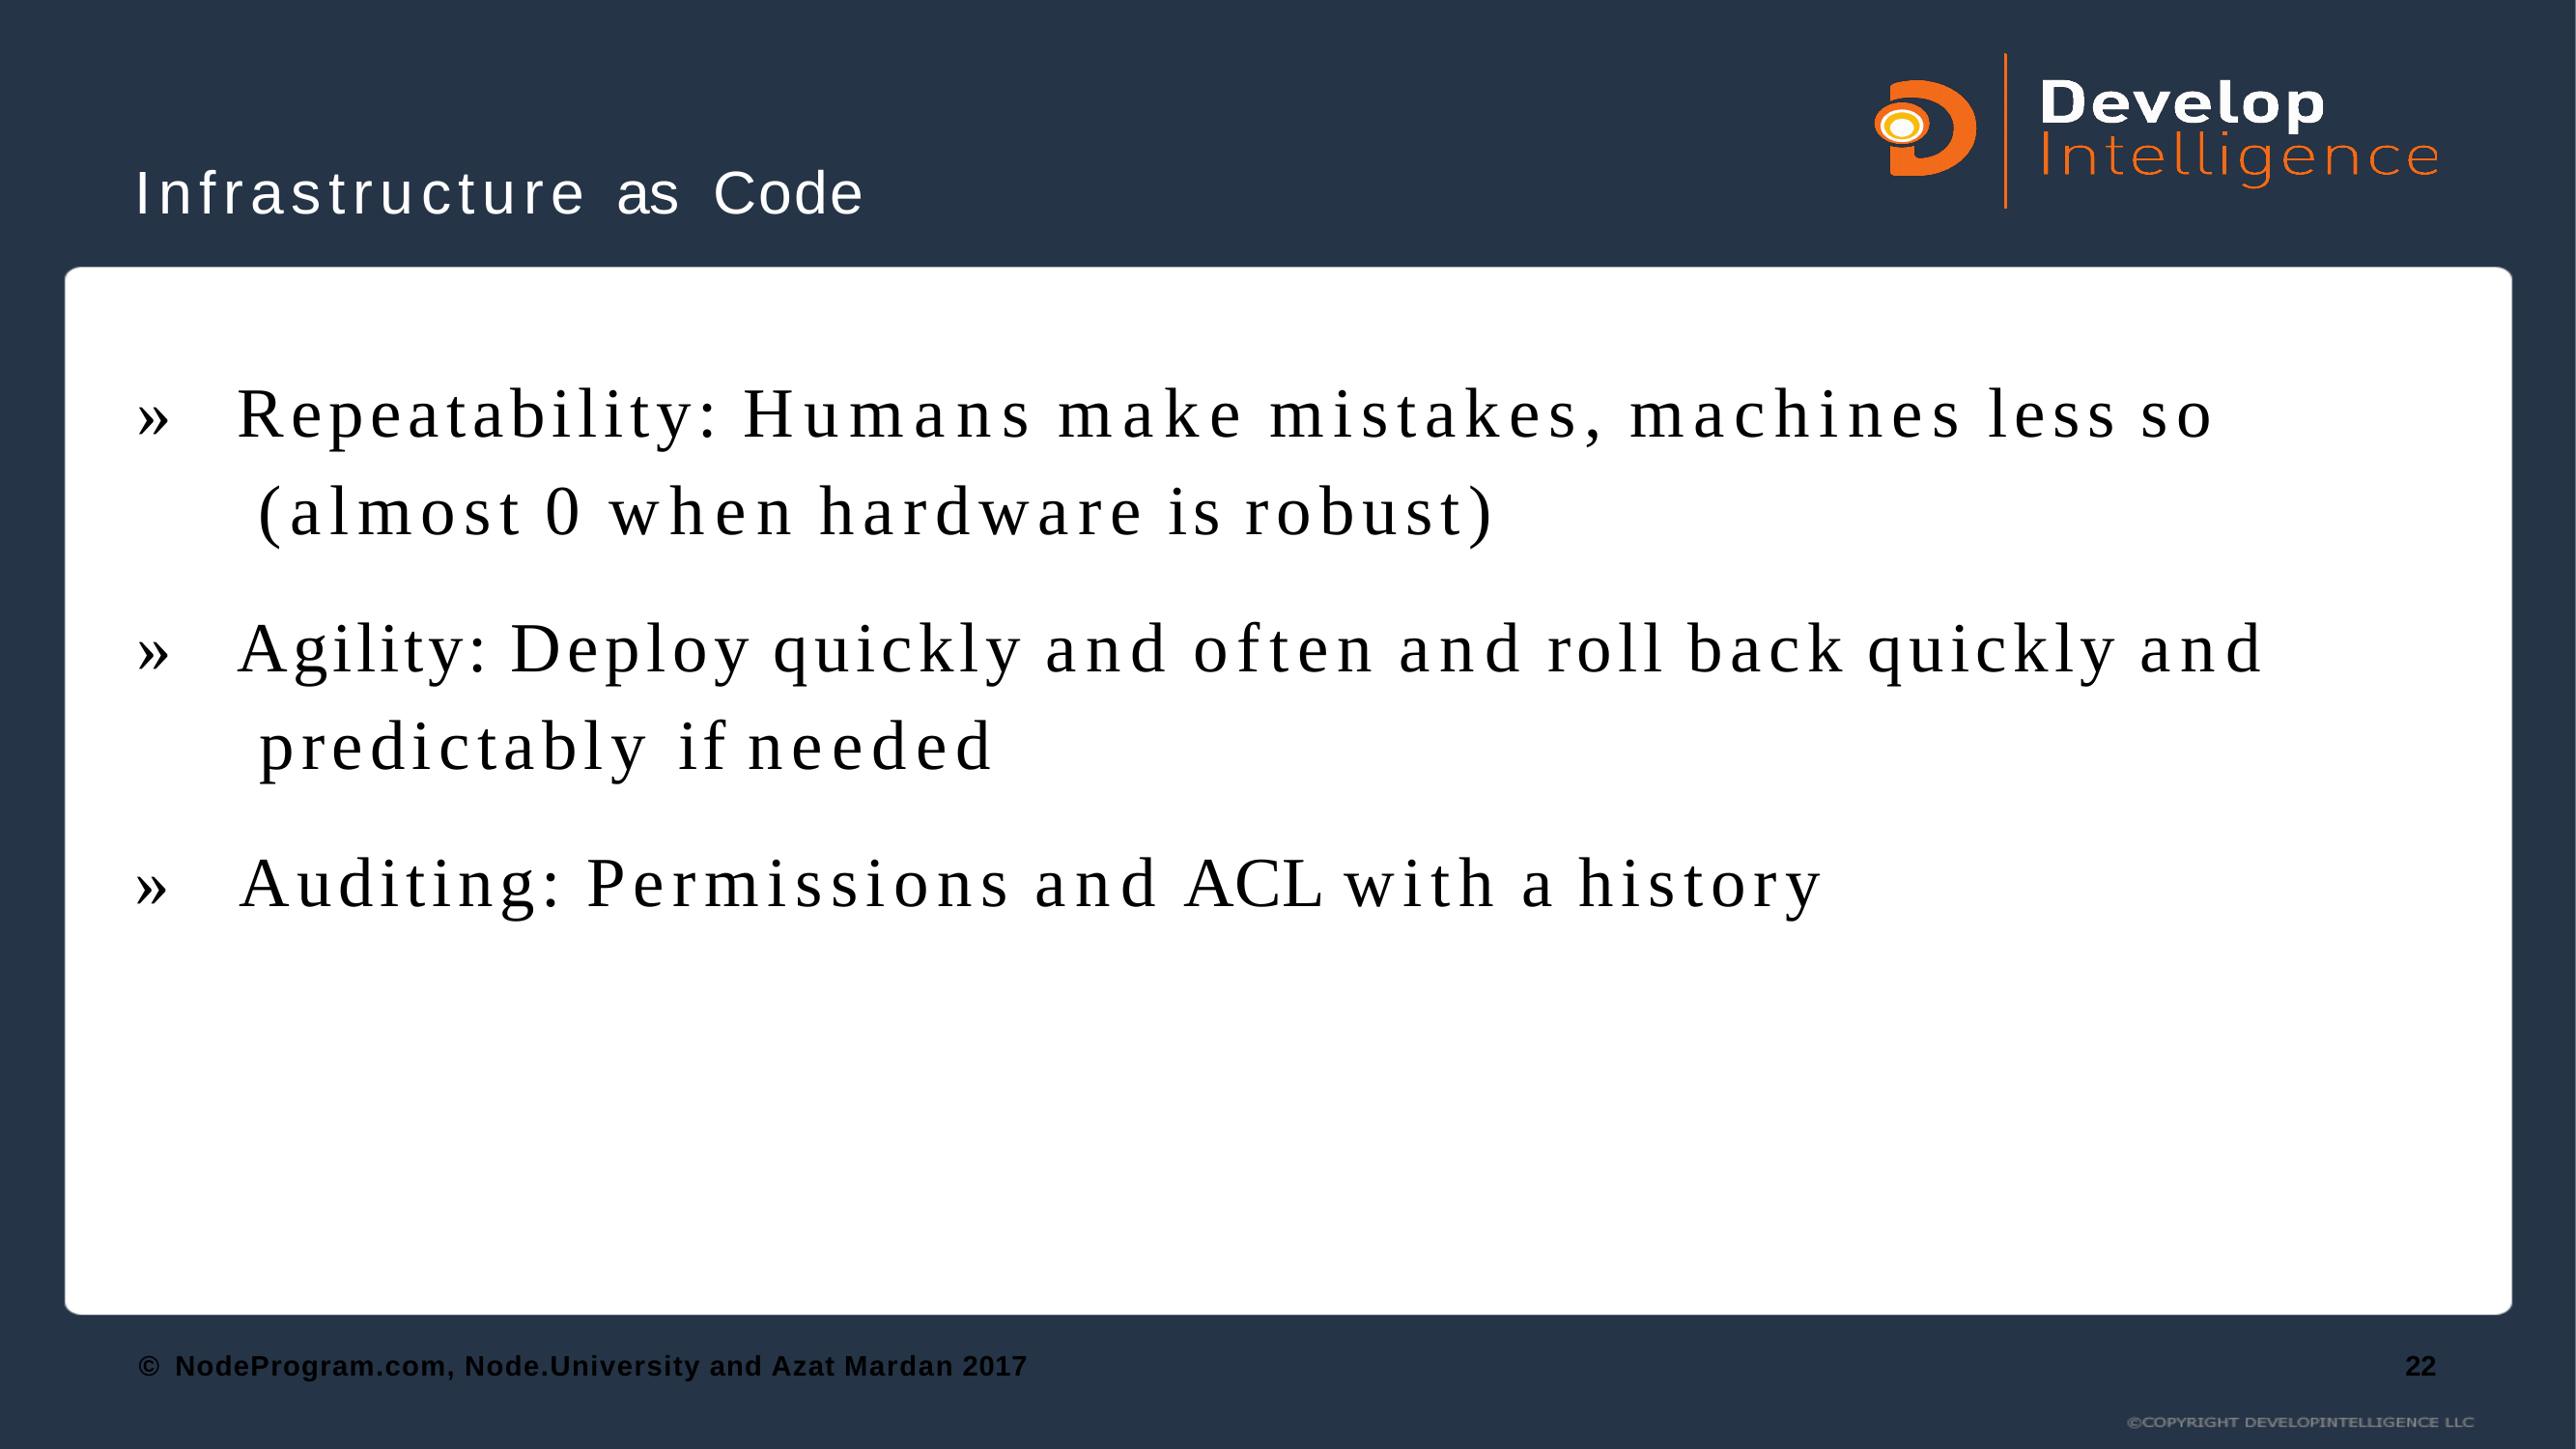

# Infrastructure as  Code
»	Repeatability: Humans make mistakes, machines less so  (almost 0 when hardware is robust)
»	Agility: Deploy quickly and often and roll back quickly and  predictably if needed
»	Auditing: Permissions and ACL with a history
© NodeProgram.com, Node.University and Azat Mardan 2017
22